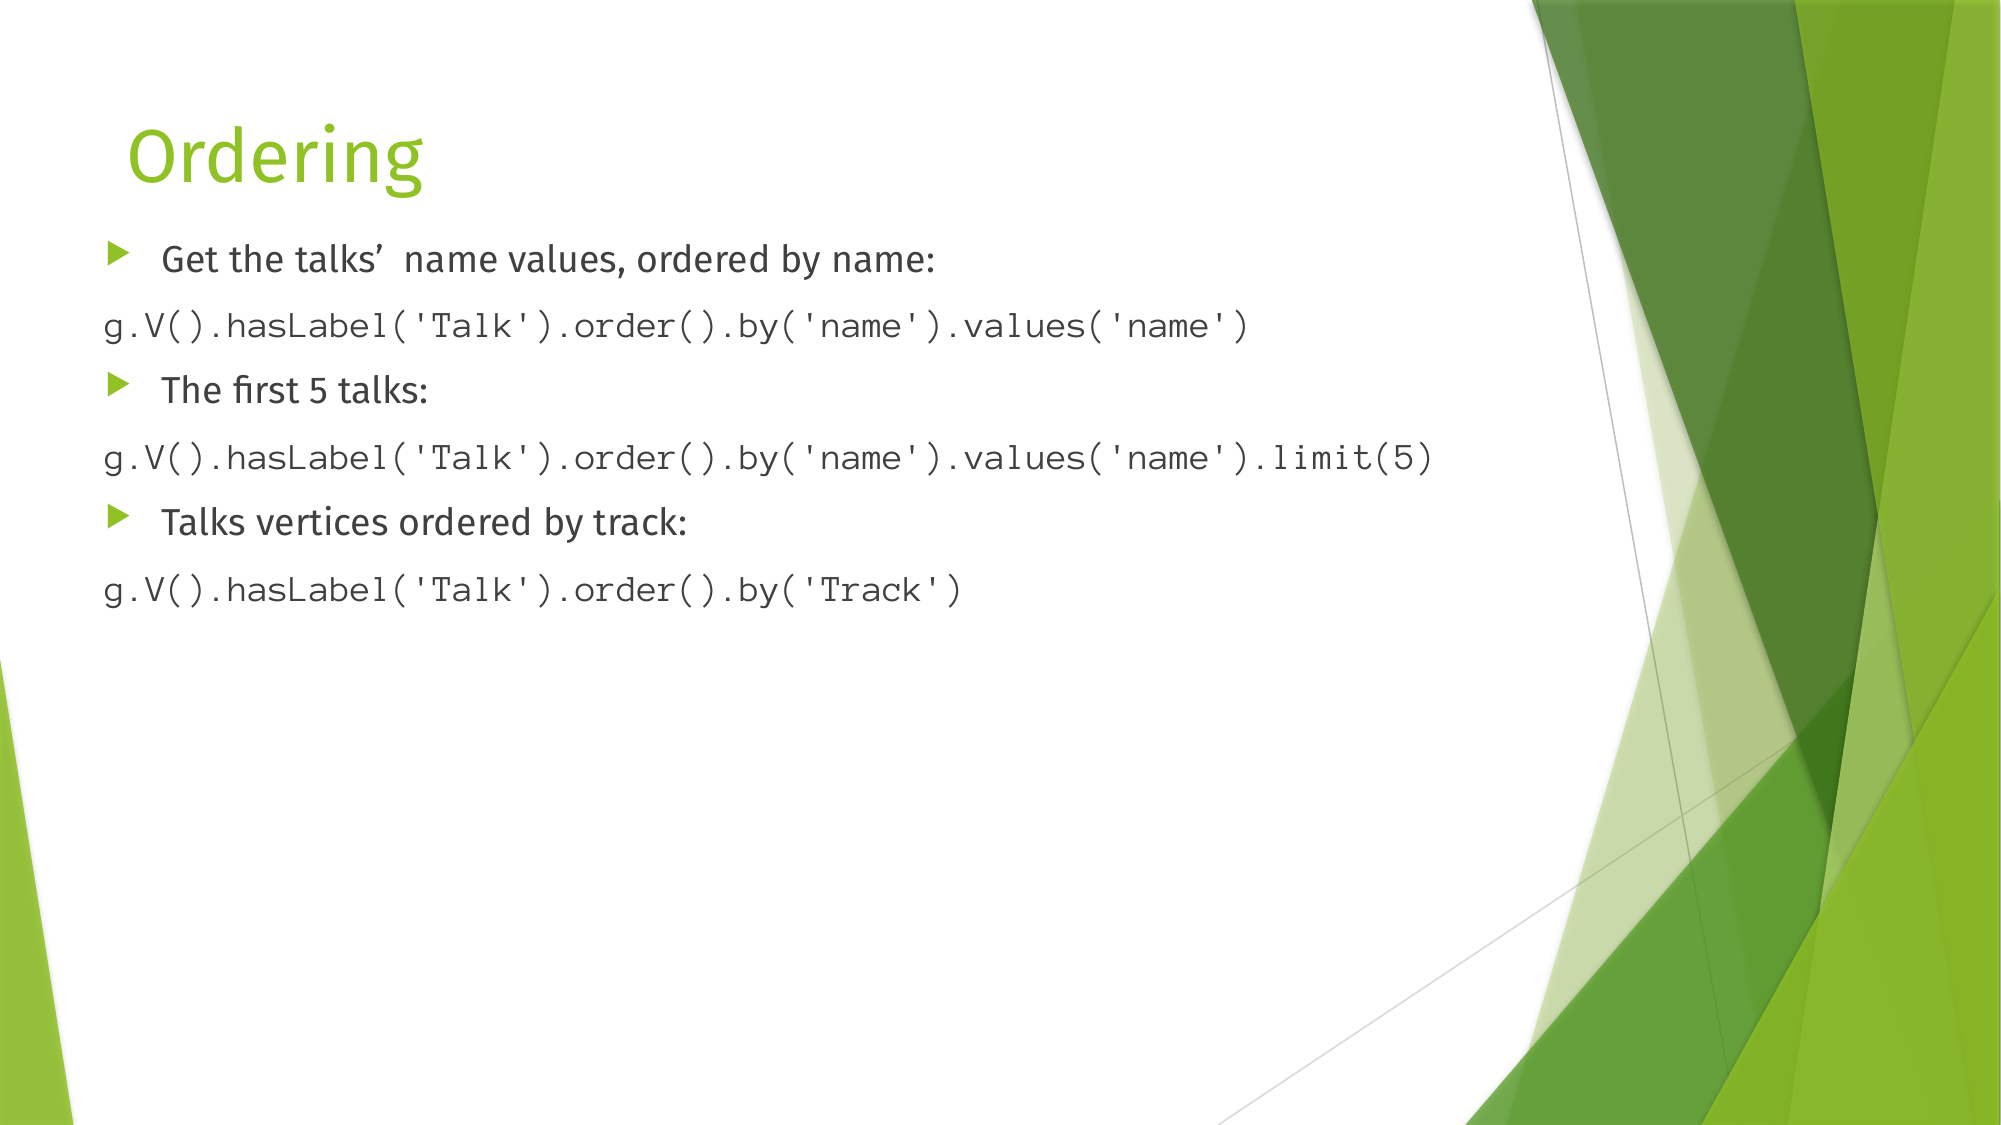

# Ordering
Get the talks’  name values, ordered by name:
g.V().hasLabel('Talk').order().by('name').values('name')
The first 5 talks:
g.V().hasLabel('Talk').order().by('name').values('name').limit(5)
Talks vertices ordered by track:
g.V().hasLabel('Talk').order().by('Track')